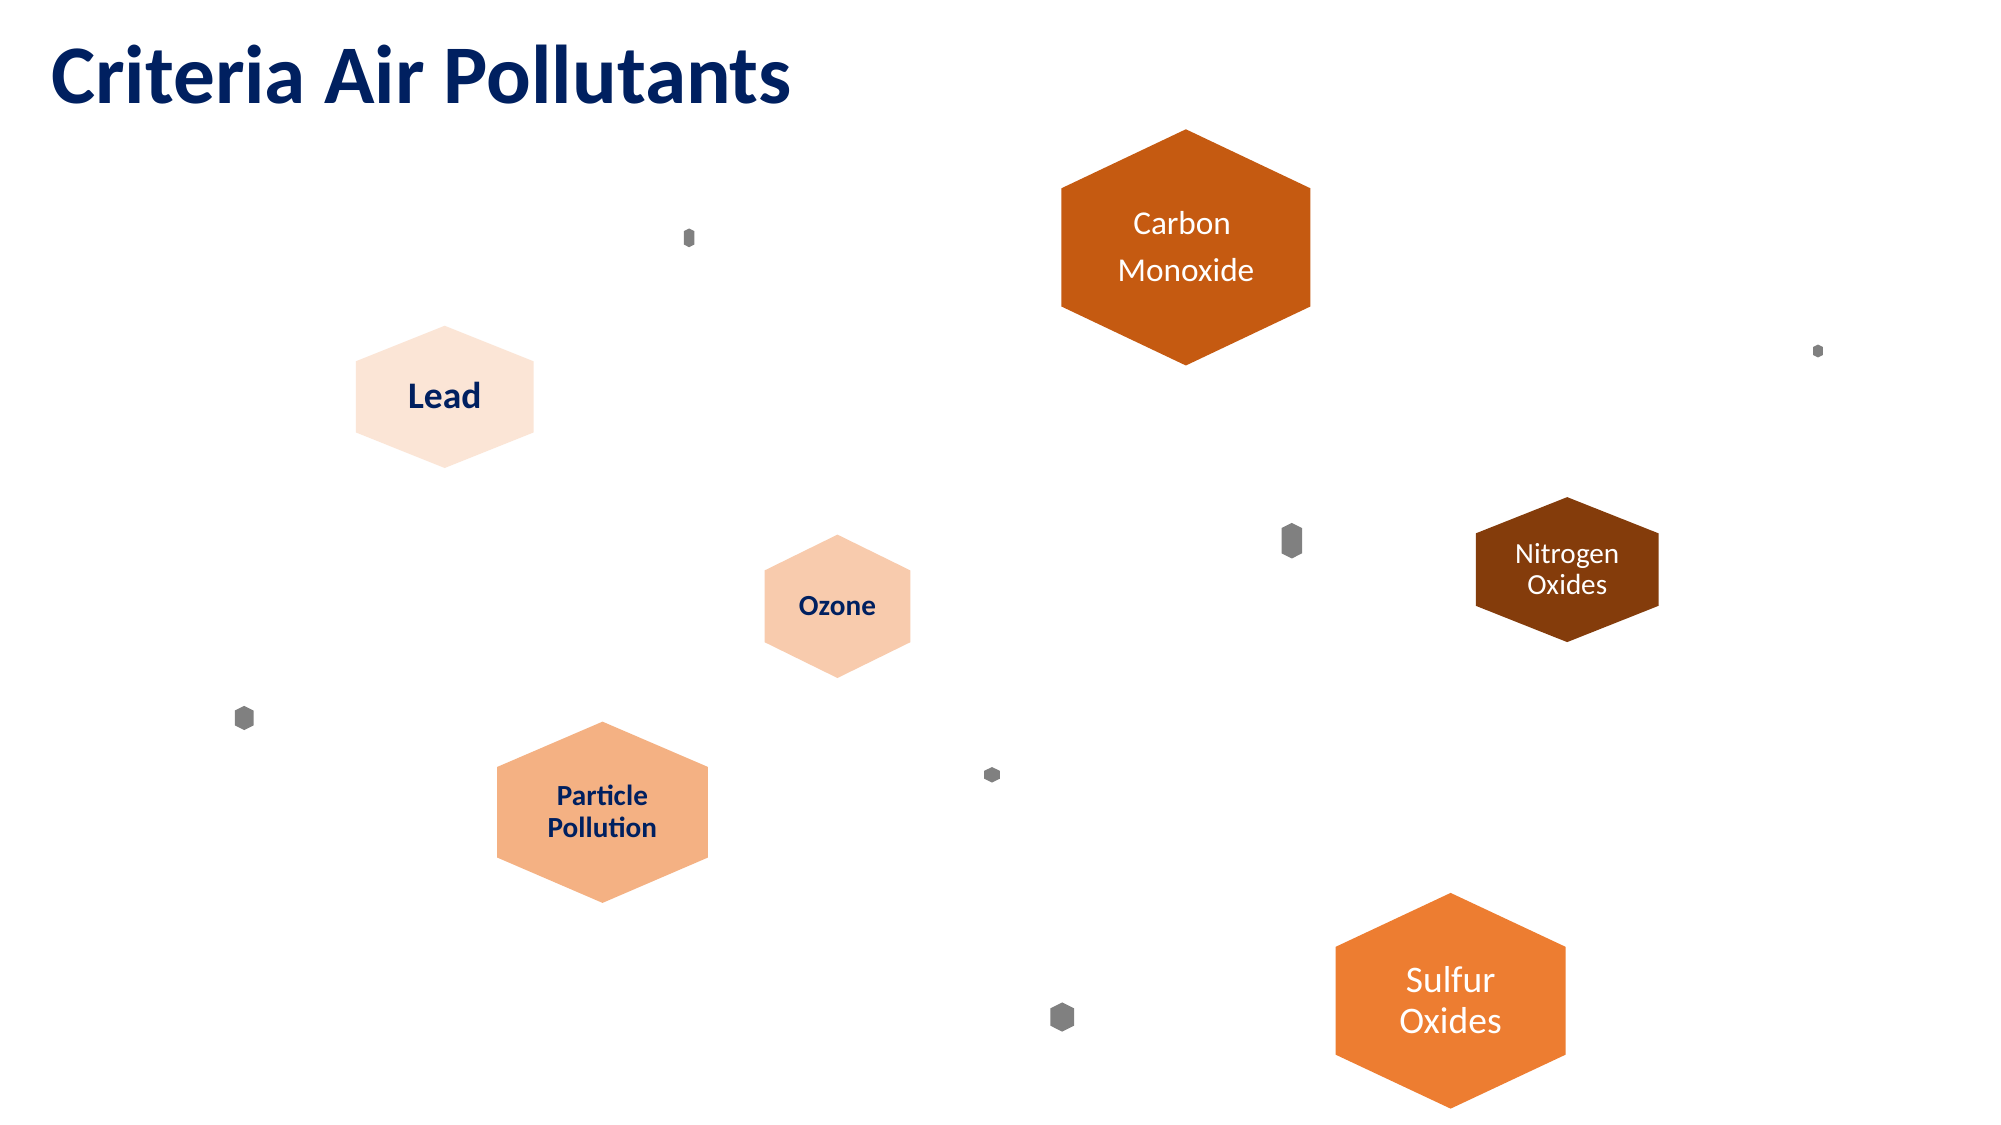

Criteria Air Pollutants
Carbon
Monoxide

Lead

Nitrogen Oxides

Ozone

Particle Pollution

Sulfur Oxides